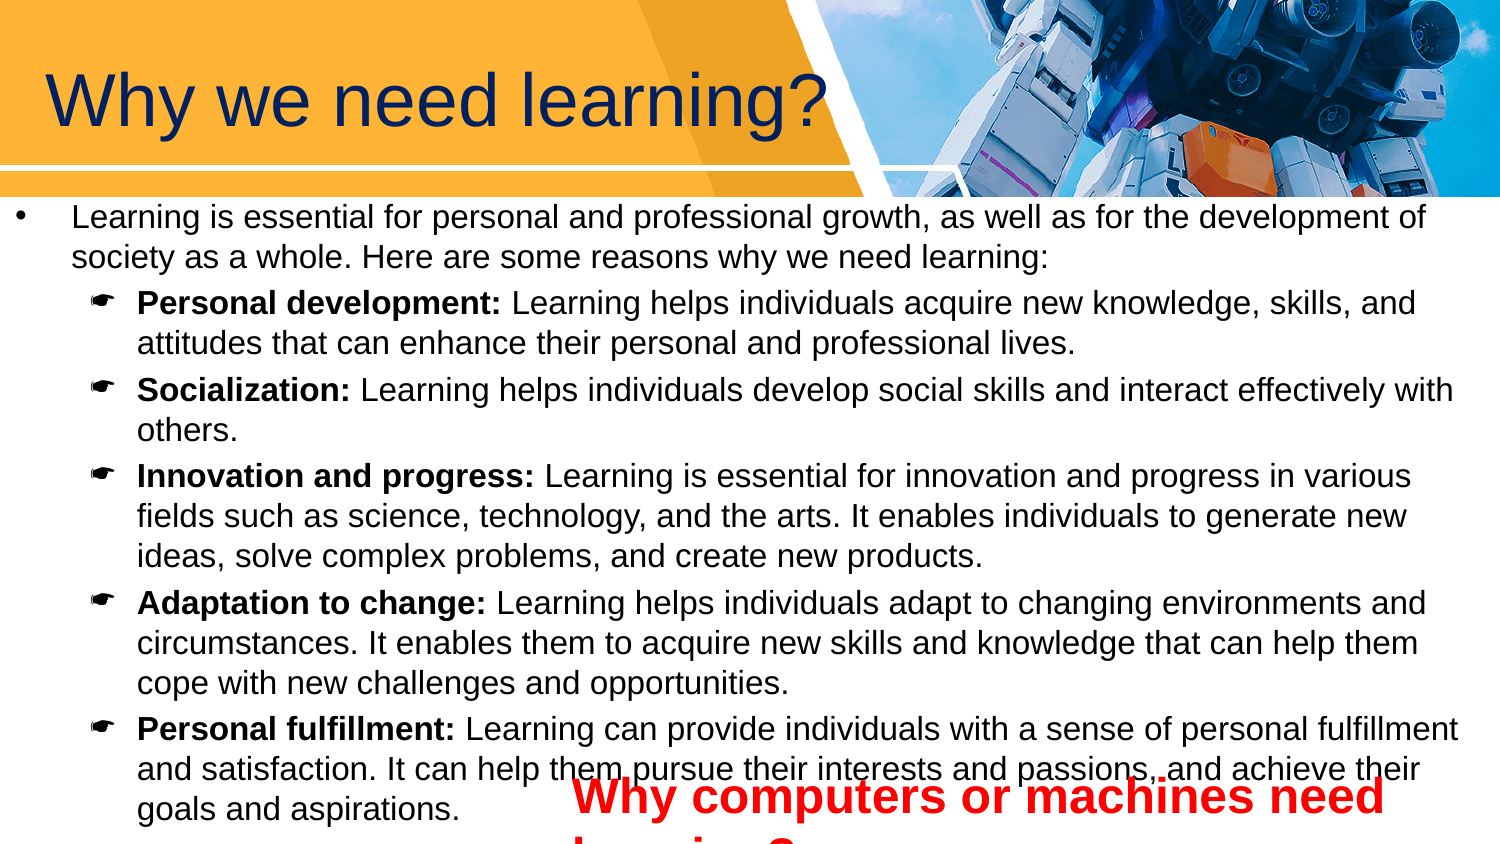

# Why we need learning?
Learning is essential for personal and professional growth, as well as for the development of society as a whole. Here are some reasons why we need learning:
Personal development: Learning helps individuals acquire new knowledge, skills, and attitudes that can enhance their personal and professional lives.
Socialization: Learning helps individuals develop social skills and interact effectively with others.
Innovation and progress: Learning is essential for innovation and progress in various fields such as science, technology, and the arts. It enables individuals to generate new ideas, solve complex problems, and create new products.
Adaptation to change: Learning helps individuals adapt to changing environments and circumstances. It enables them to acquire new skills and knowledge that can help them cope with new challenges and opportunities.
Personal fulfillment: Learning can provide individuals with a sense of personal fulfillment and satisfaction. It can help them pursue their interests and passions, and achieve their goals and aspirations.
Why computers or machines need learning?